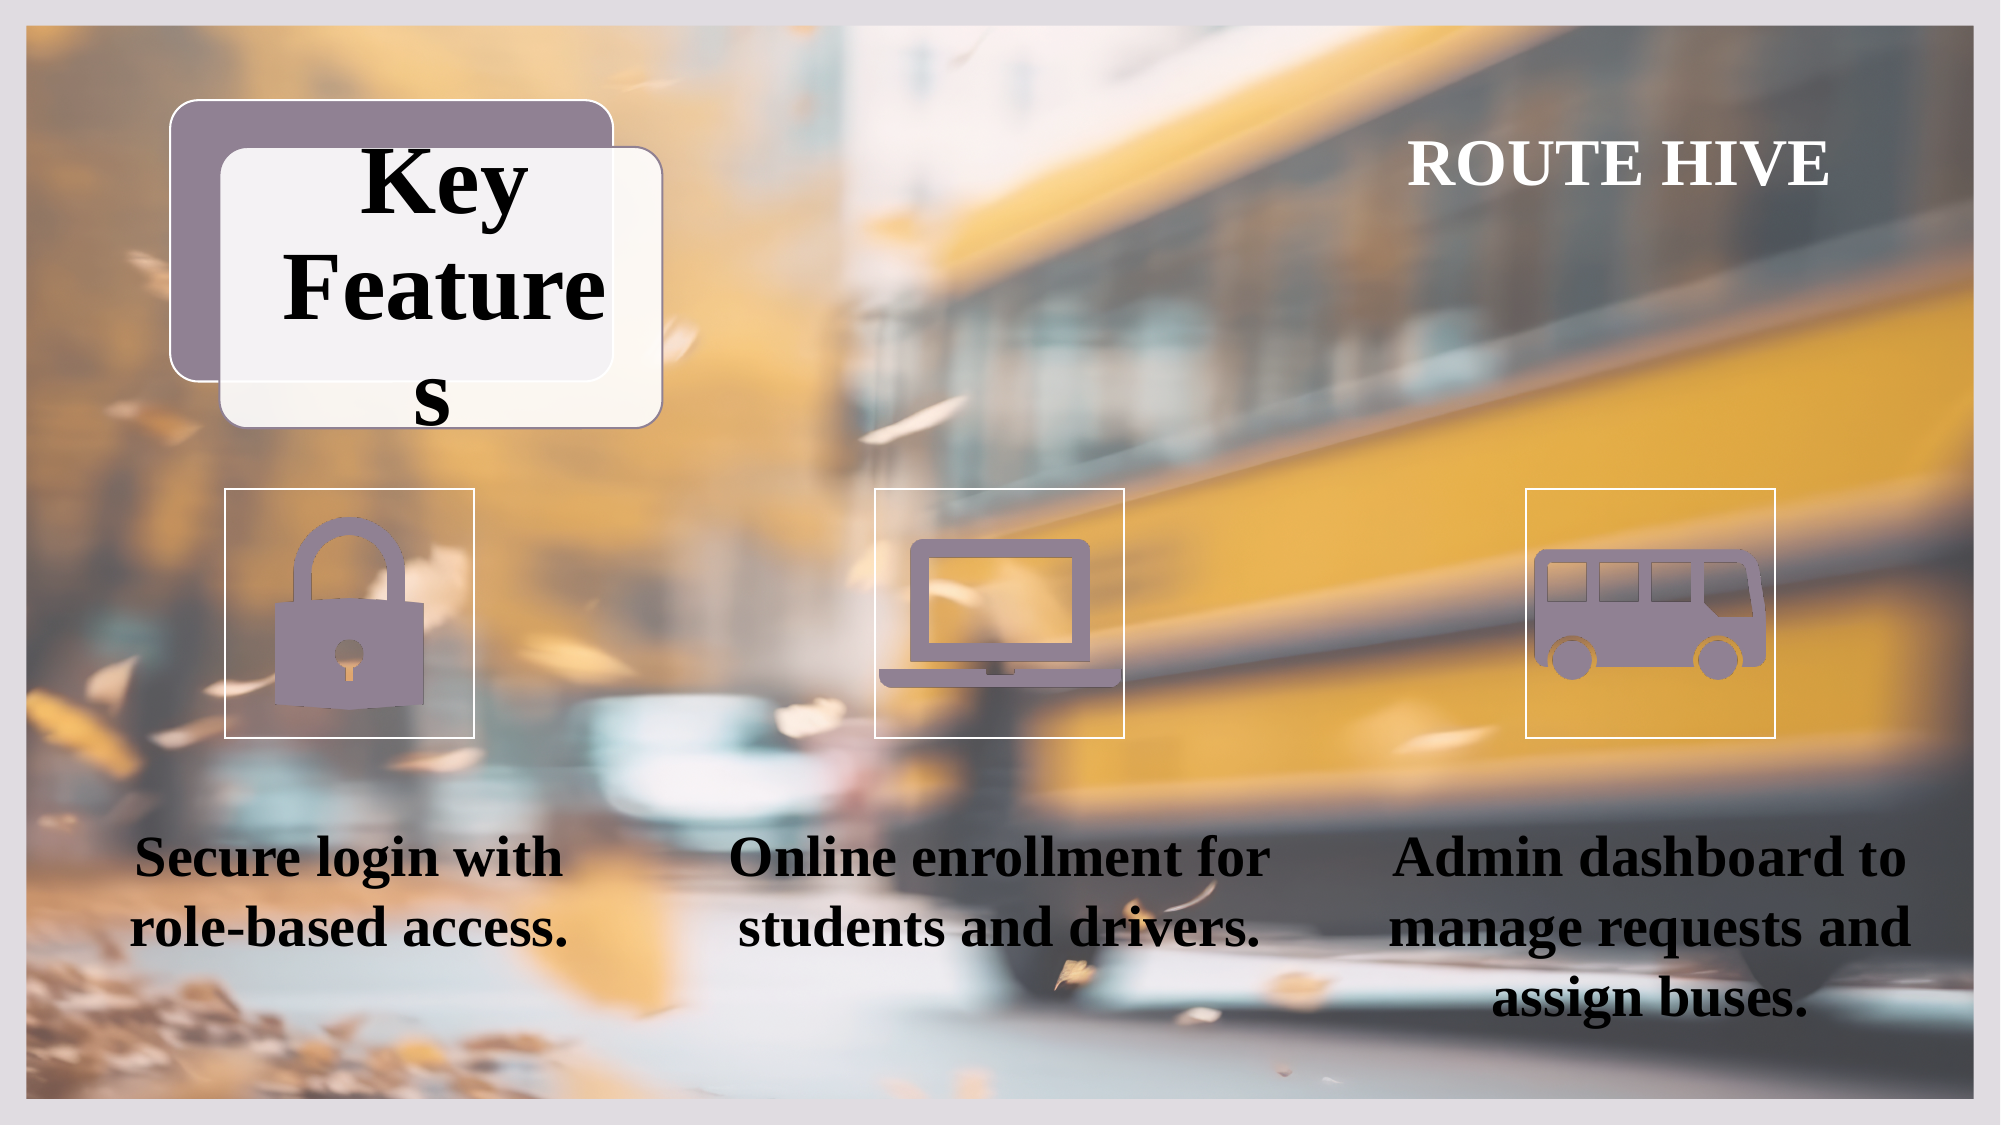

# ROUTE HIVE
Key Features
Secure login with role-based access.
Online enrollment for students and drivers.
Admin dashboard to manage requests and assign buses.